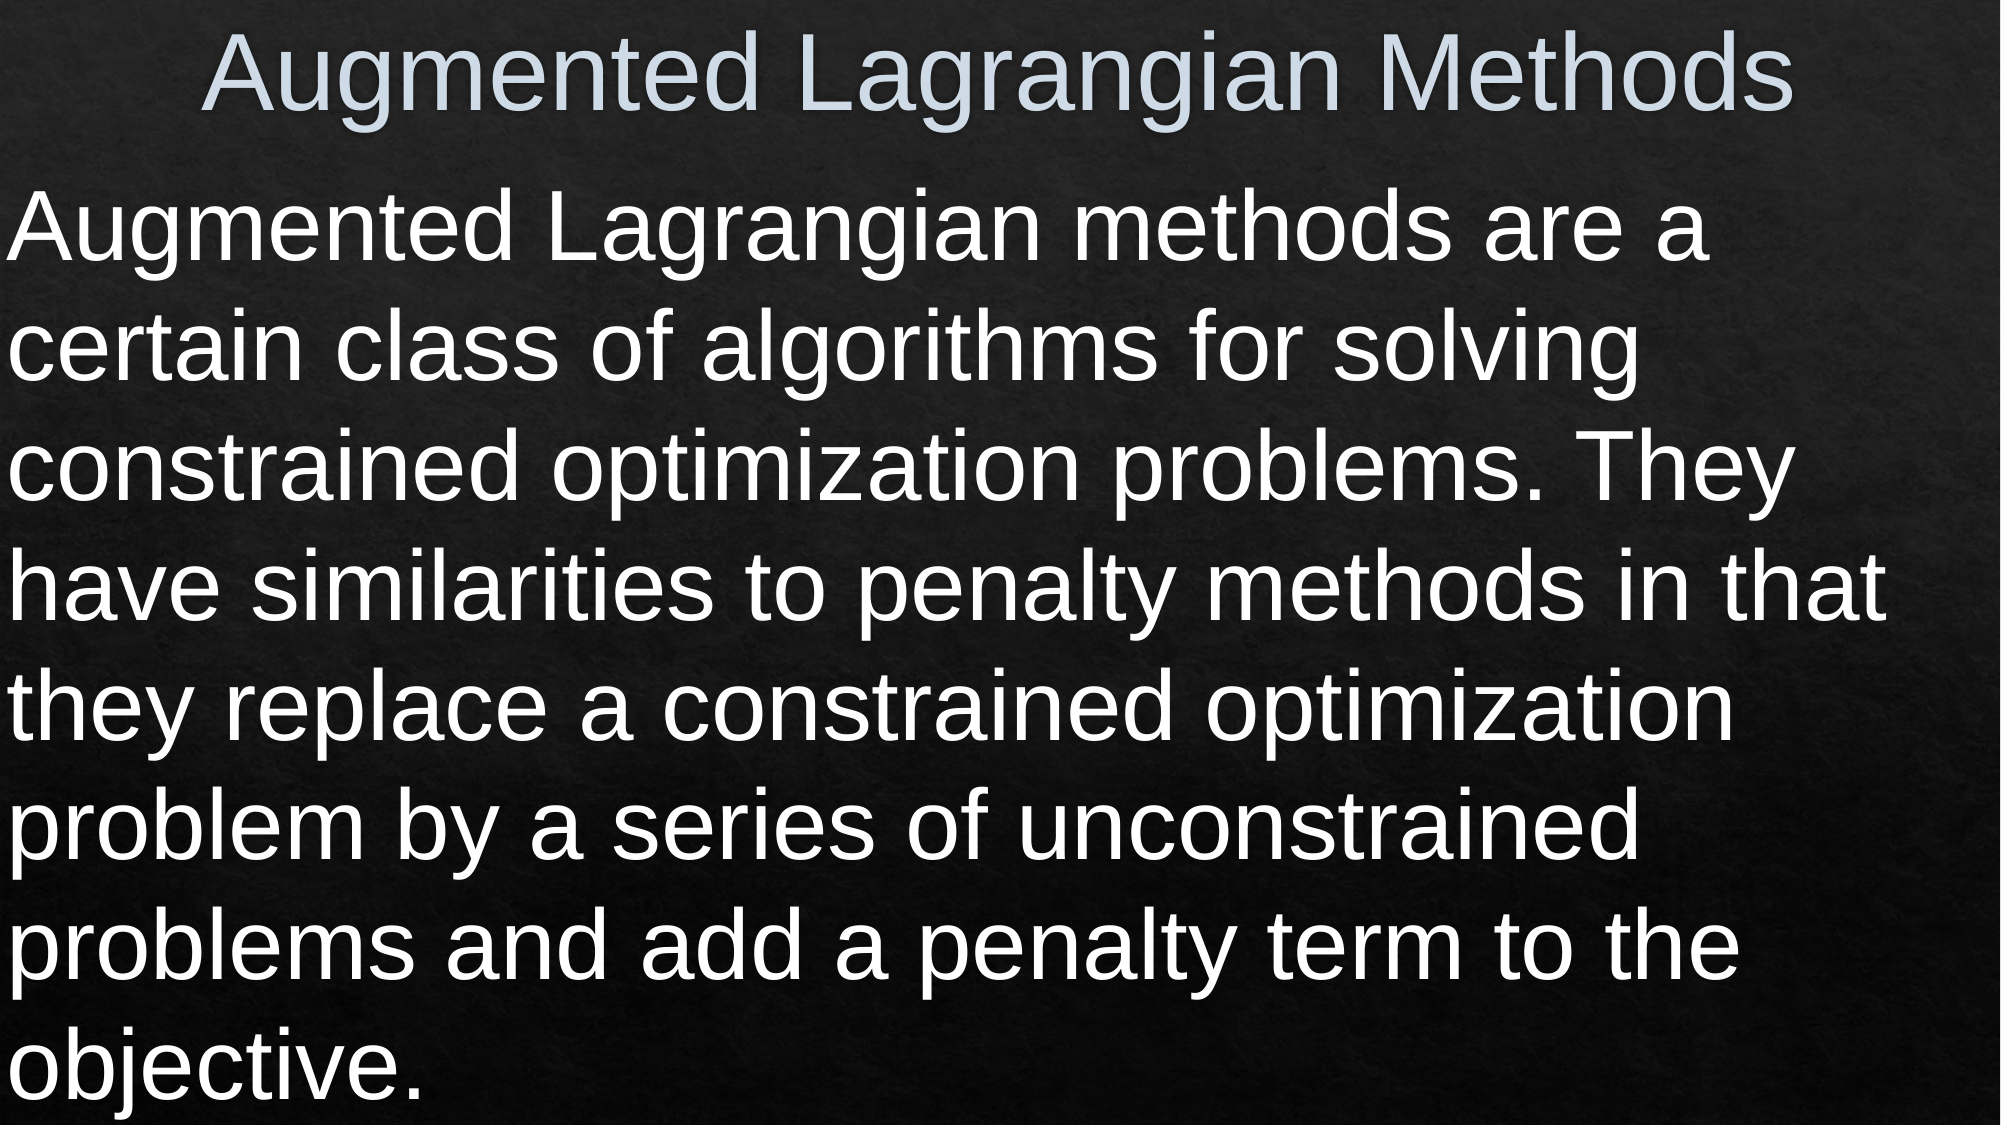

# Augmented Lagrangian Methods
Augmented Lagrangian methods are a certain class of algorithms for solving constrained optimization problems. They have similarities to penalty methods in that they replace a constrained optimization problem by a series of unconstrained problems and add a penalty term to the objective.